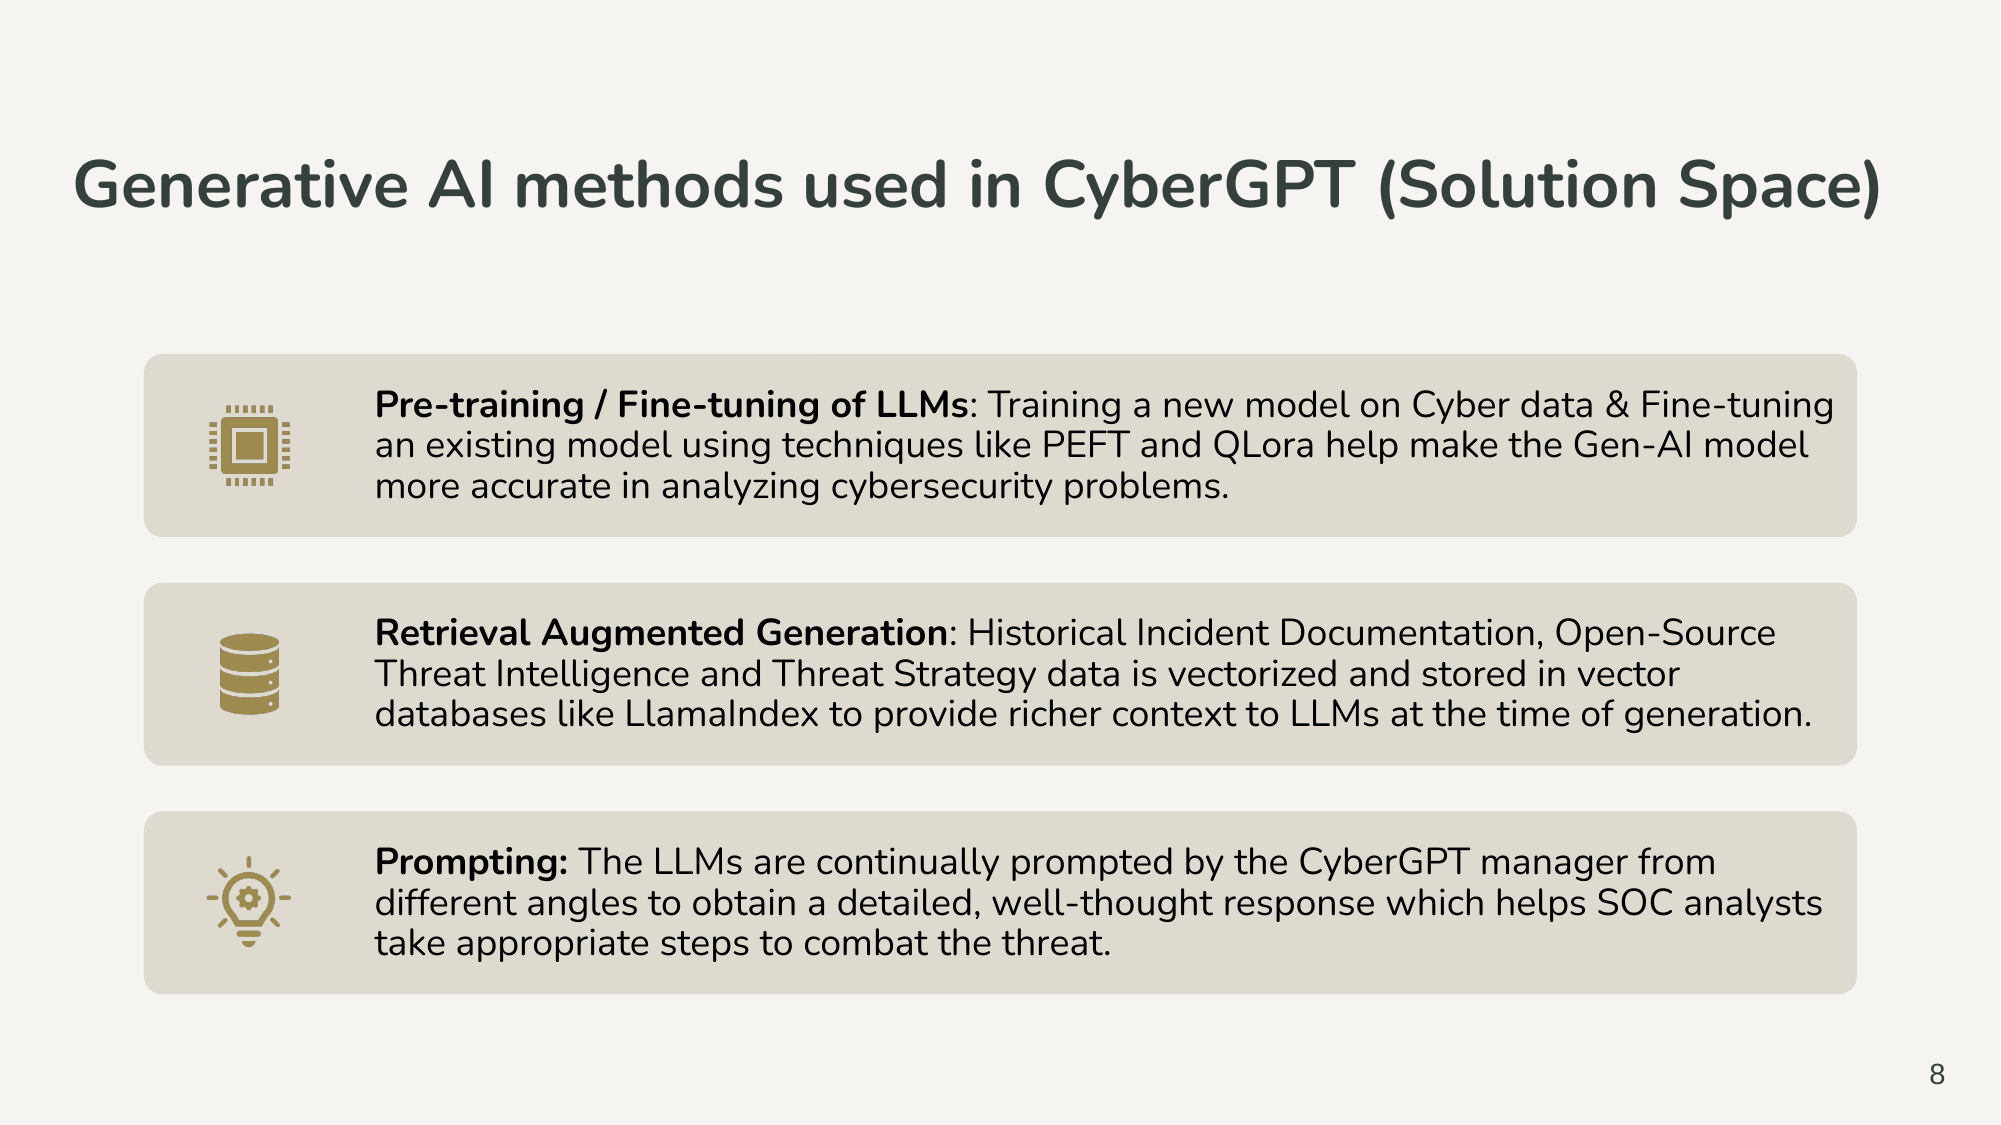

# Generative AI methods used in CyberGPT (Solution Space)
Pre-training / Fine-tuning of LLMs: Training a new model on Cyber data & Fine-tuning an existing model using techniques like PEFT and QLora help make the Gen-AI model more accurate in analyzing cybersecurity problems.
Retrieval Augmented Generation: Historical Incident Documentation, Open-Source Threat Intelligence and Threat Strategy data is vectorized and stored in vector databases like LlamaIndex to provide richer context to LLMs at the time of generation.
Prompting: The LLMs are continually prompted by the CyberGPT manager from different angles to obtain a detailed, well-thought response which helps SOC analysts take appropriate steps to combat the threat.
8